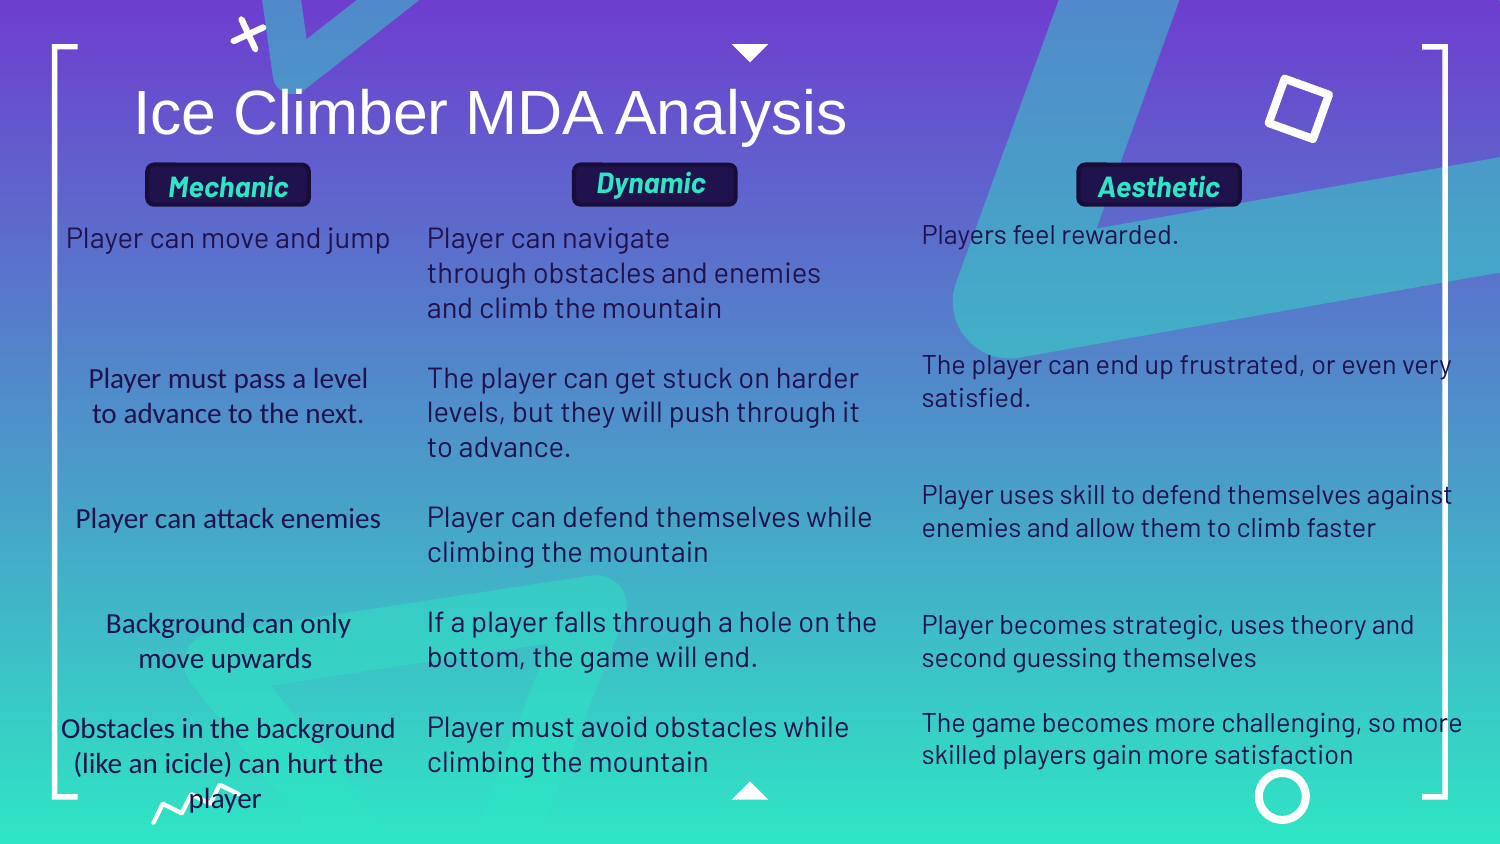

# Ice Climber MDA Analysis
Dynamic
Aesthetic
Mechanic

Players feel rewarded.

The player can end up frustrated, or even very satisfied.

Player uses skill to defend themselves against enemies and allow them to climb faster

Player becomes strategic, uses theory and second guessing themselves

The game becomes more challenging, so more skilled players gain more satisfaction
Player can navigate through obstacles and enemies and climb the mountain

The player can get stuck on harder levels, but they will push through it to advance.

Player can defend themselves while climbing the mountain

If a player falls through a hole on the bottom, the game will end.

Player must avoid obstacles while climbing the mountain
Player can move and jump

Player must pass a level to advance to the next.

Player can attack enemies

Background can only move upwards

Obstacles in the background (like an icicle) can hurt the player